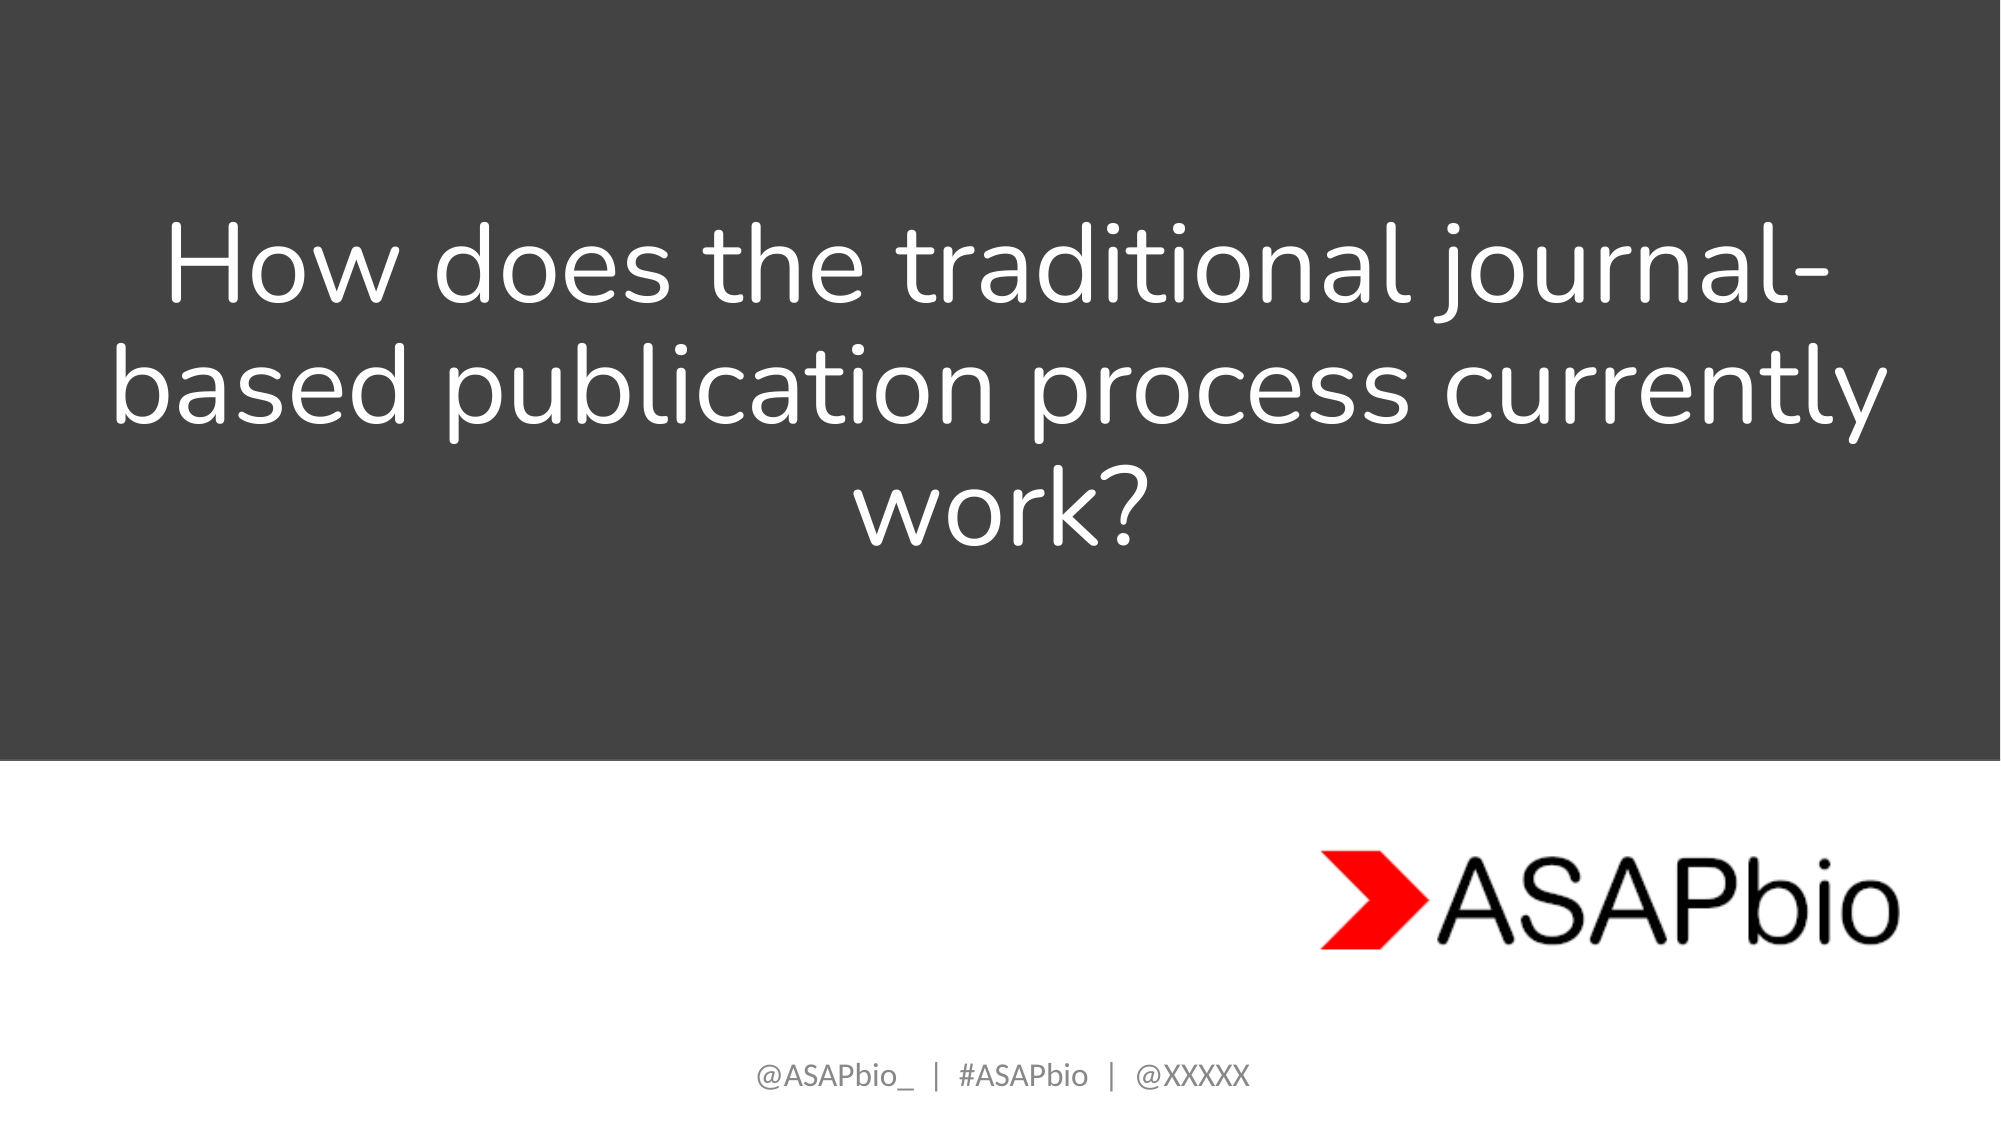

# How does the traditional journal-based publication process currently work?